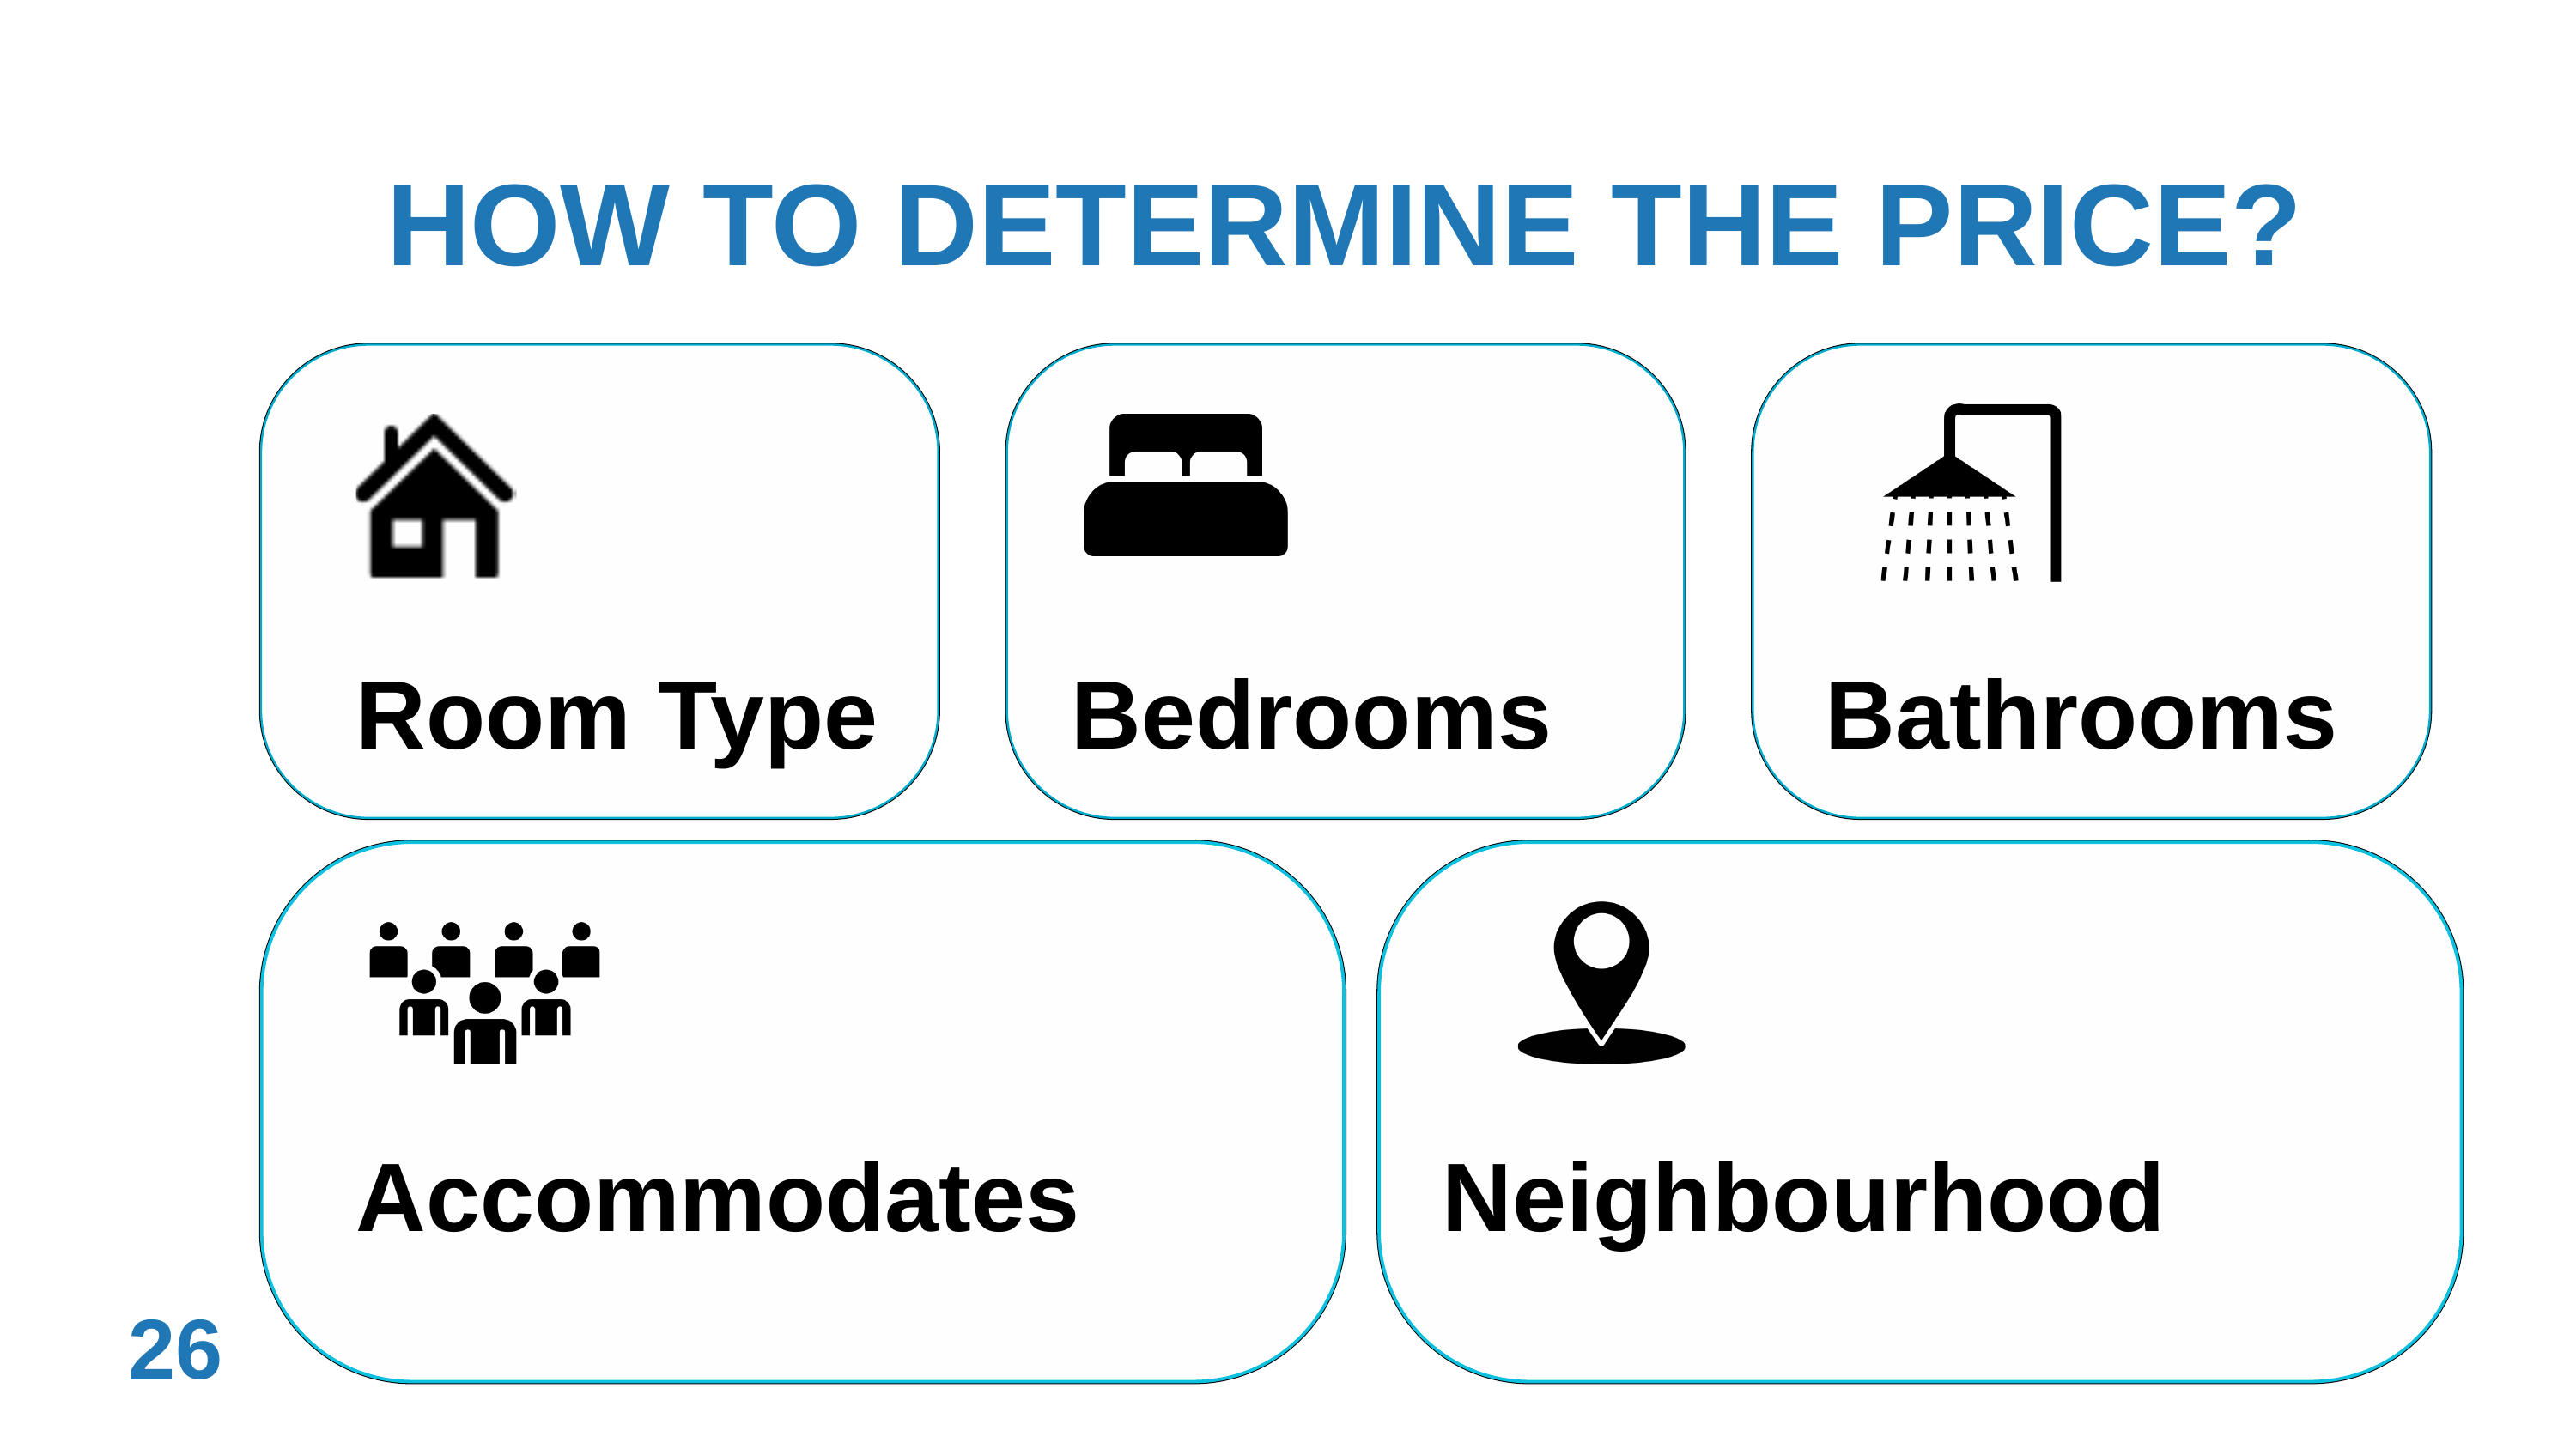

HOW TO DETERMINE THE PRICE?

Room Type
Bedrooms
Bathrooms

Accommodates
Neighbourhood
26